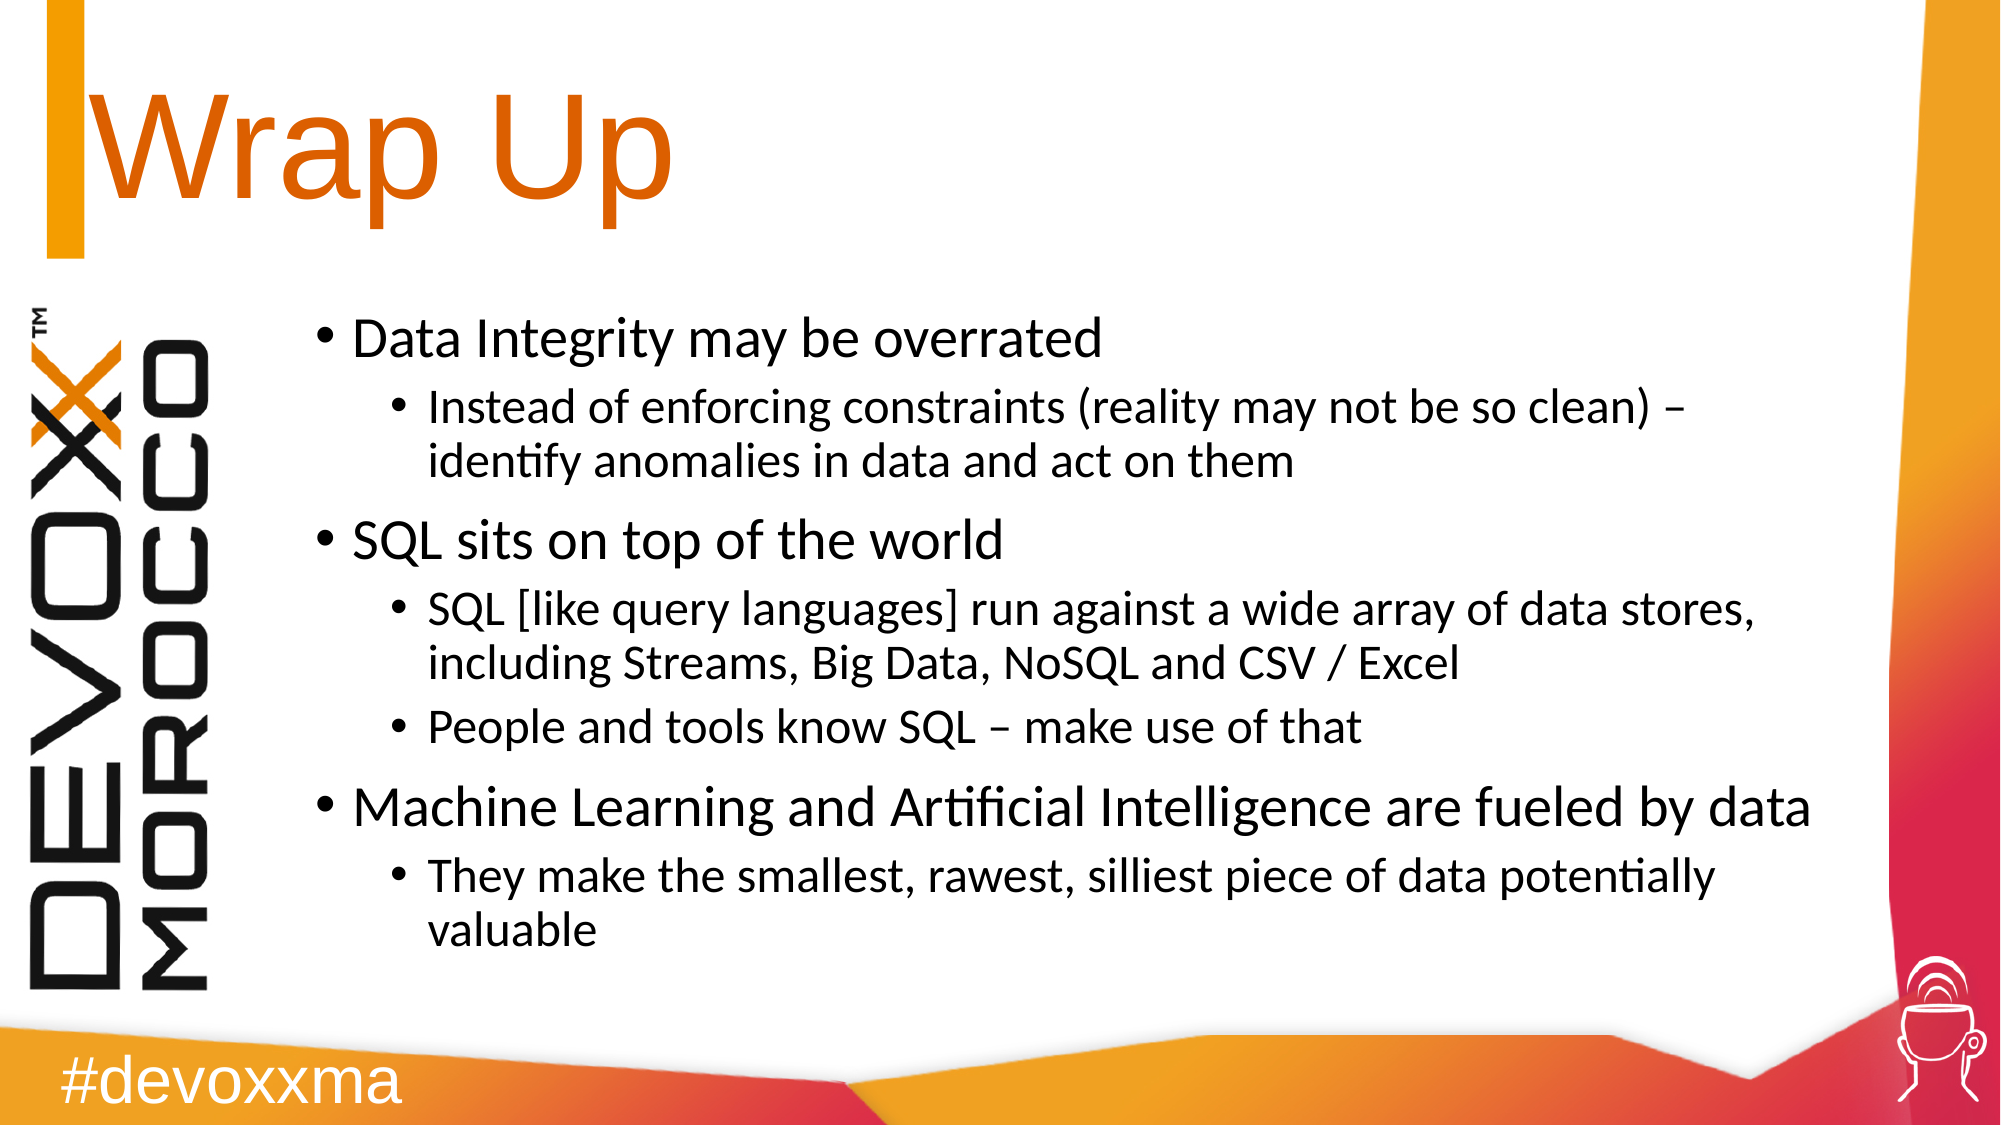

# Wrap Up
Data Integrity may be overrated
Instead of enforcing constraints (reality may not be so clean) – identify anomalies in data and act on them
SQL sits on top of the world
SQL [like query languages] run against a wide array of data stores, including Streams, Big Data, NoSQL and CSV / Excel
People and tools know SQL – make use of that
Machine Learning and Artificial Intelligence are fueled by data
They make the smallest, rawest, silliest piece of data potentially valuable
#devoxxma